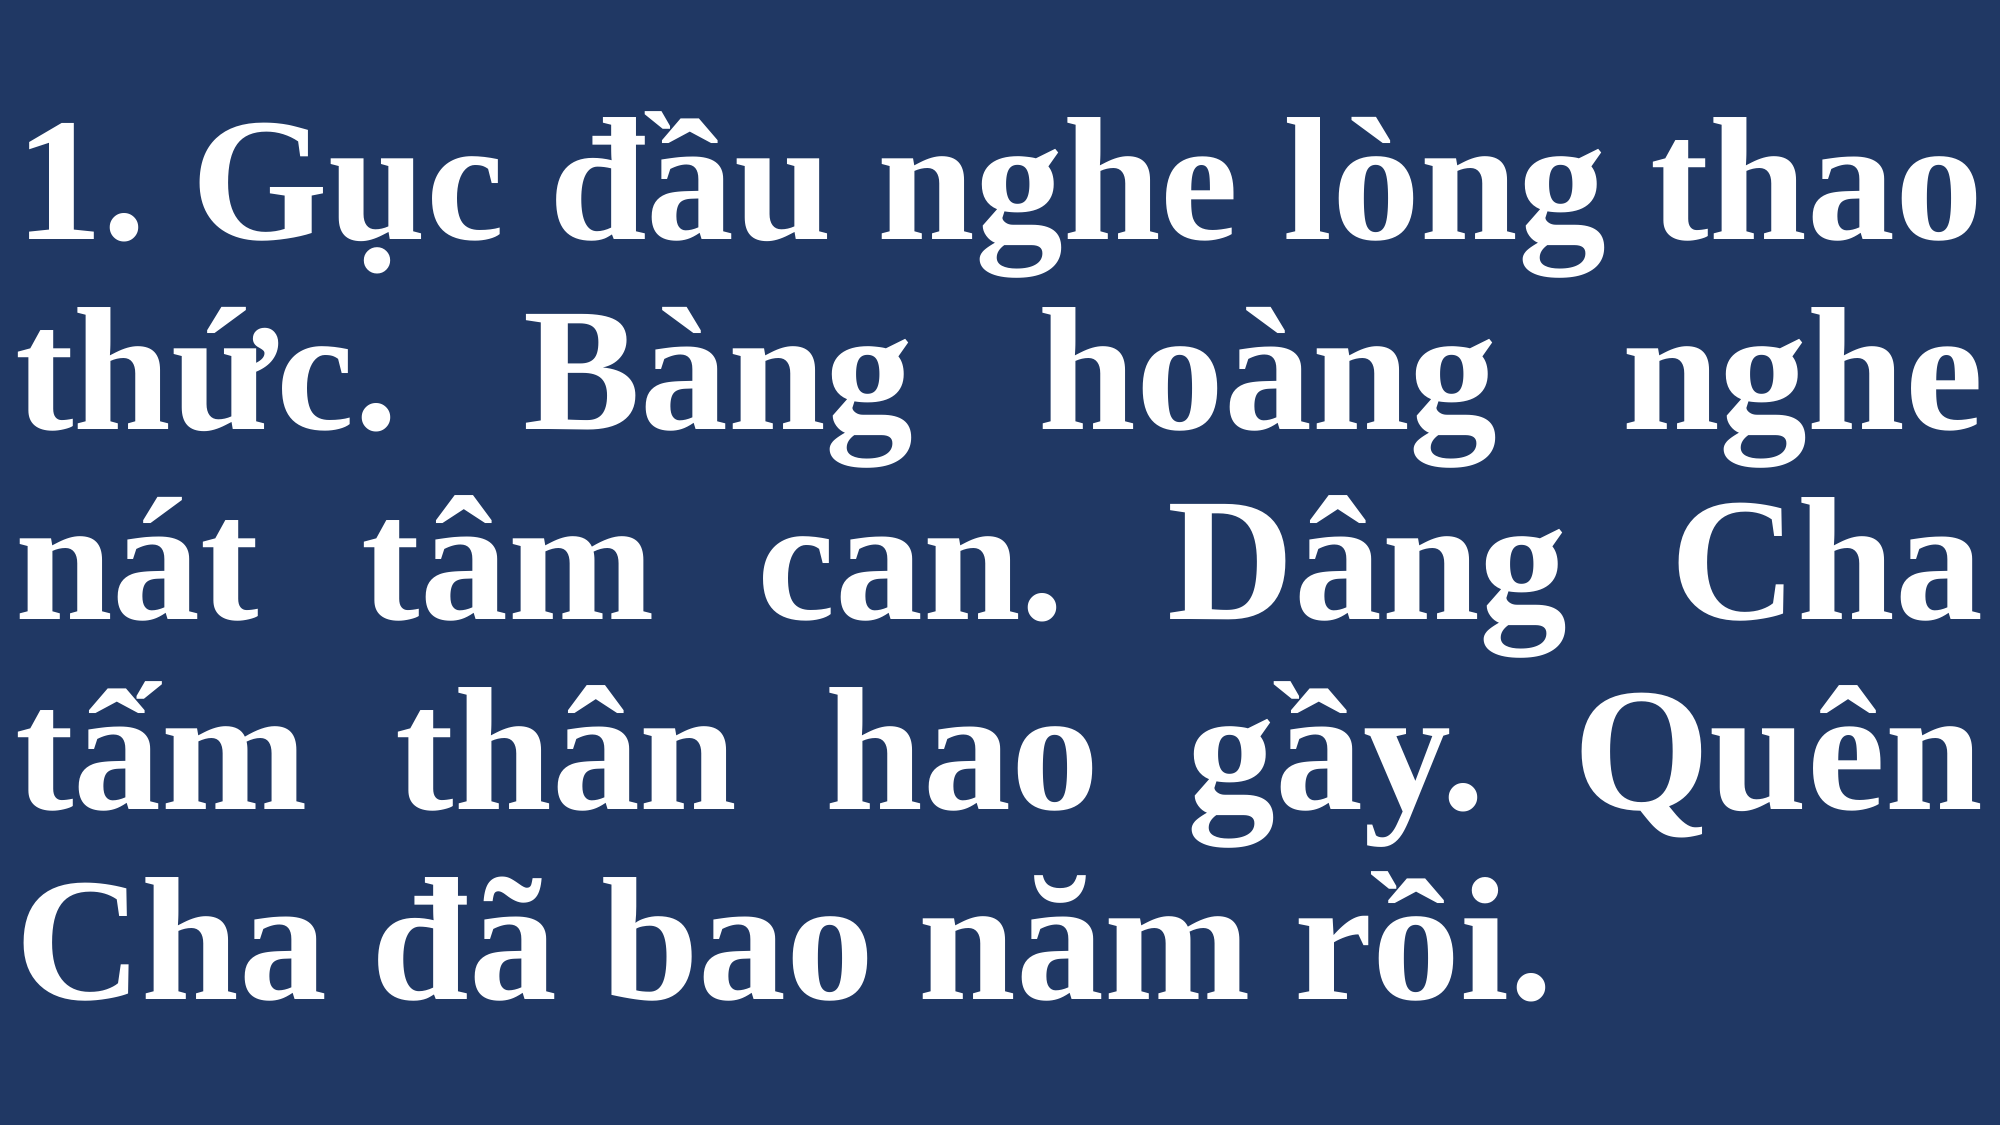

# 1. Gục đầu nghe lòng thao thức. Bàng hoàng nghe nát tâm can. Dâng Cha tấm thân hao gầy. Quên Cha đã bao năm rồi.